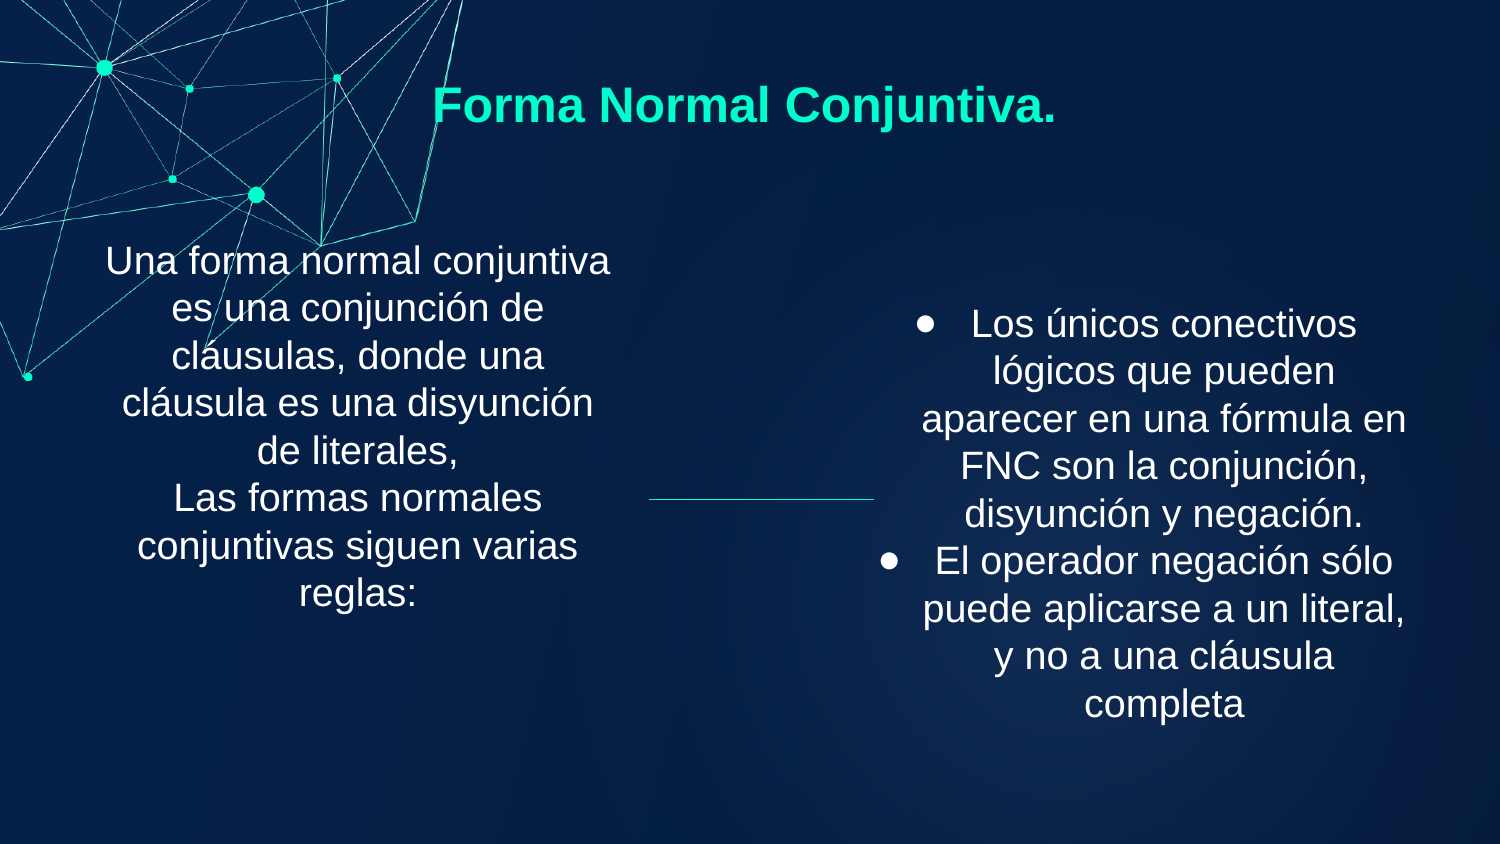

Forma Normal Conjuntiva.
Una forma normal conjuntiva es una conjunción de cláusulas, donde una cláusula es una disyunción de literales,
Las formas normales conjuntivas siguen varias reglas:
Los únicos conectivos lógicos que pueden aparecer en una fórmula en FNC son la conjunción, disyunción y negación.
El operador negación sólo puede aplicarse a un literal, y no a una cláusula completa